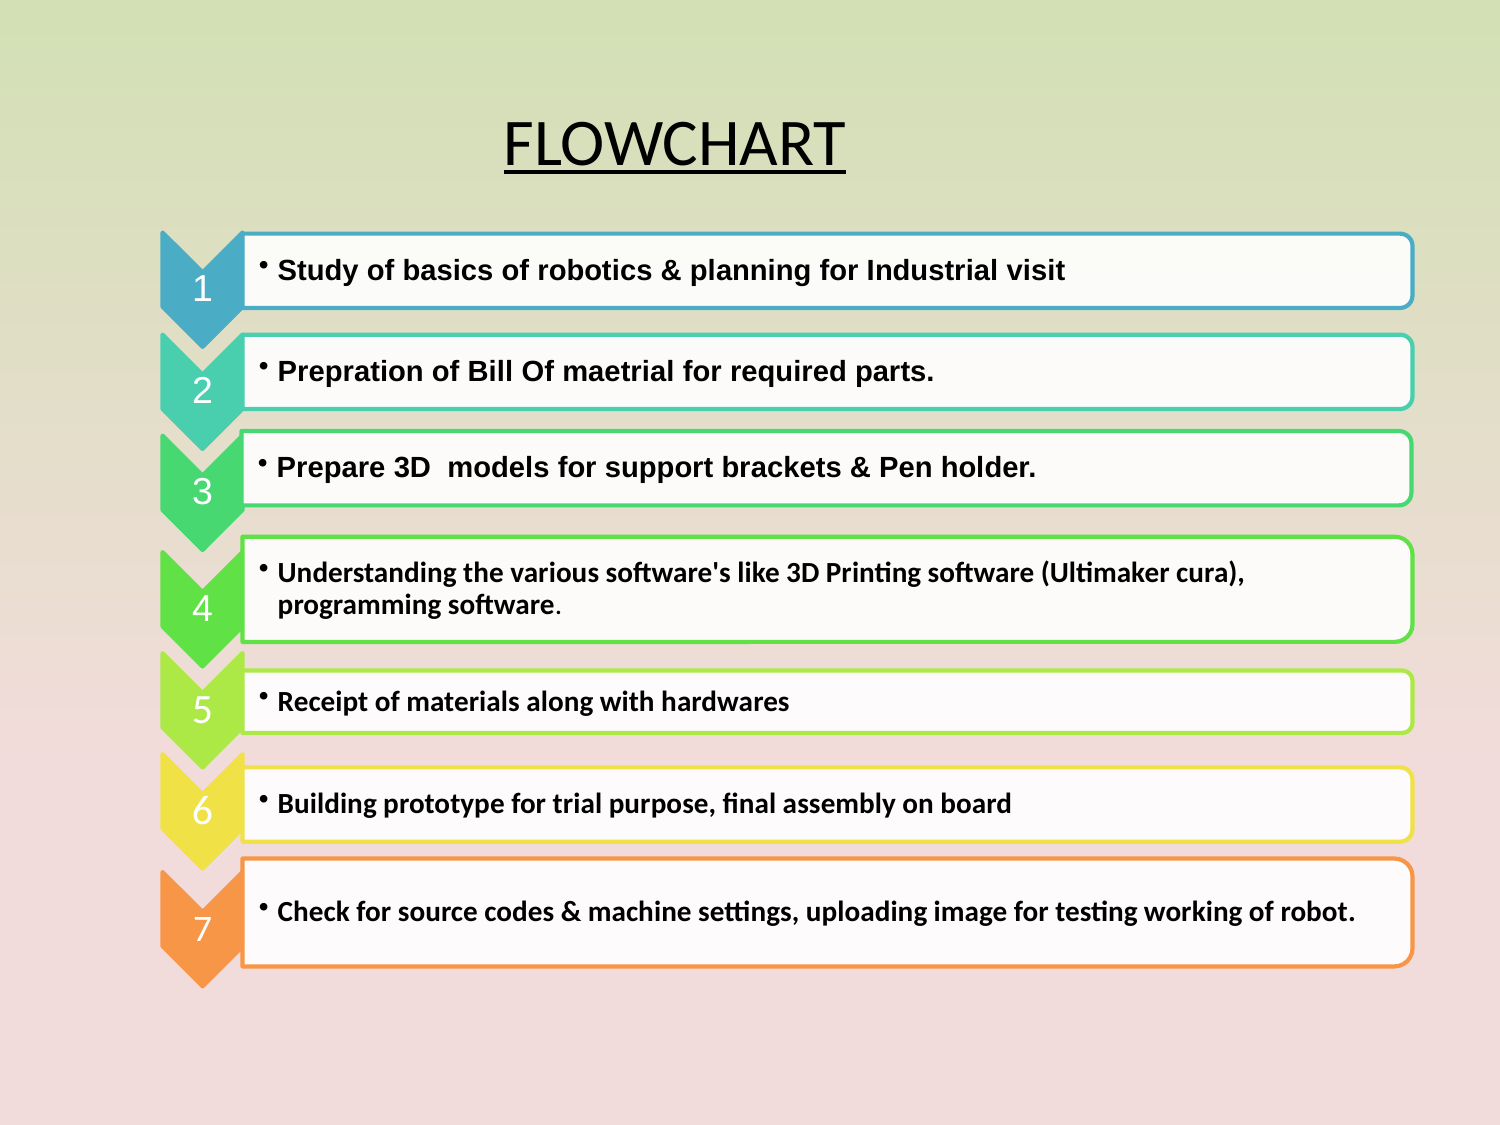

FLOWCHART
1
Study of basics of robotics & planning for Industrial visit
2
Prepration of Bill Of maetrial for required parts.
3
Prepare 3D  models for support brackets & Pen holder.
4
Understanding the various software's like 3D Printing software (Ultimaker cura), programming software.
5
Receipt of materials along with hardwares
6
Building prototype for trial purpose, final assembly on board
7
Check for source codes & machine settings, uploading image for testing working of robot.